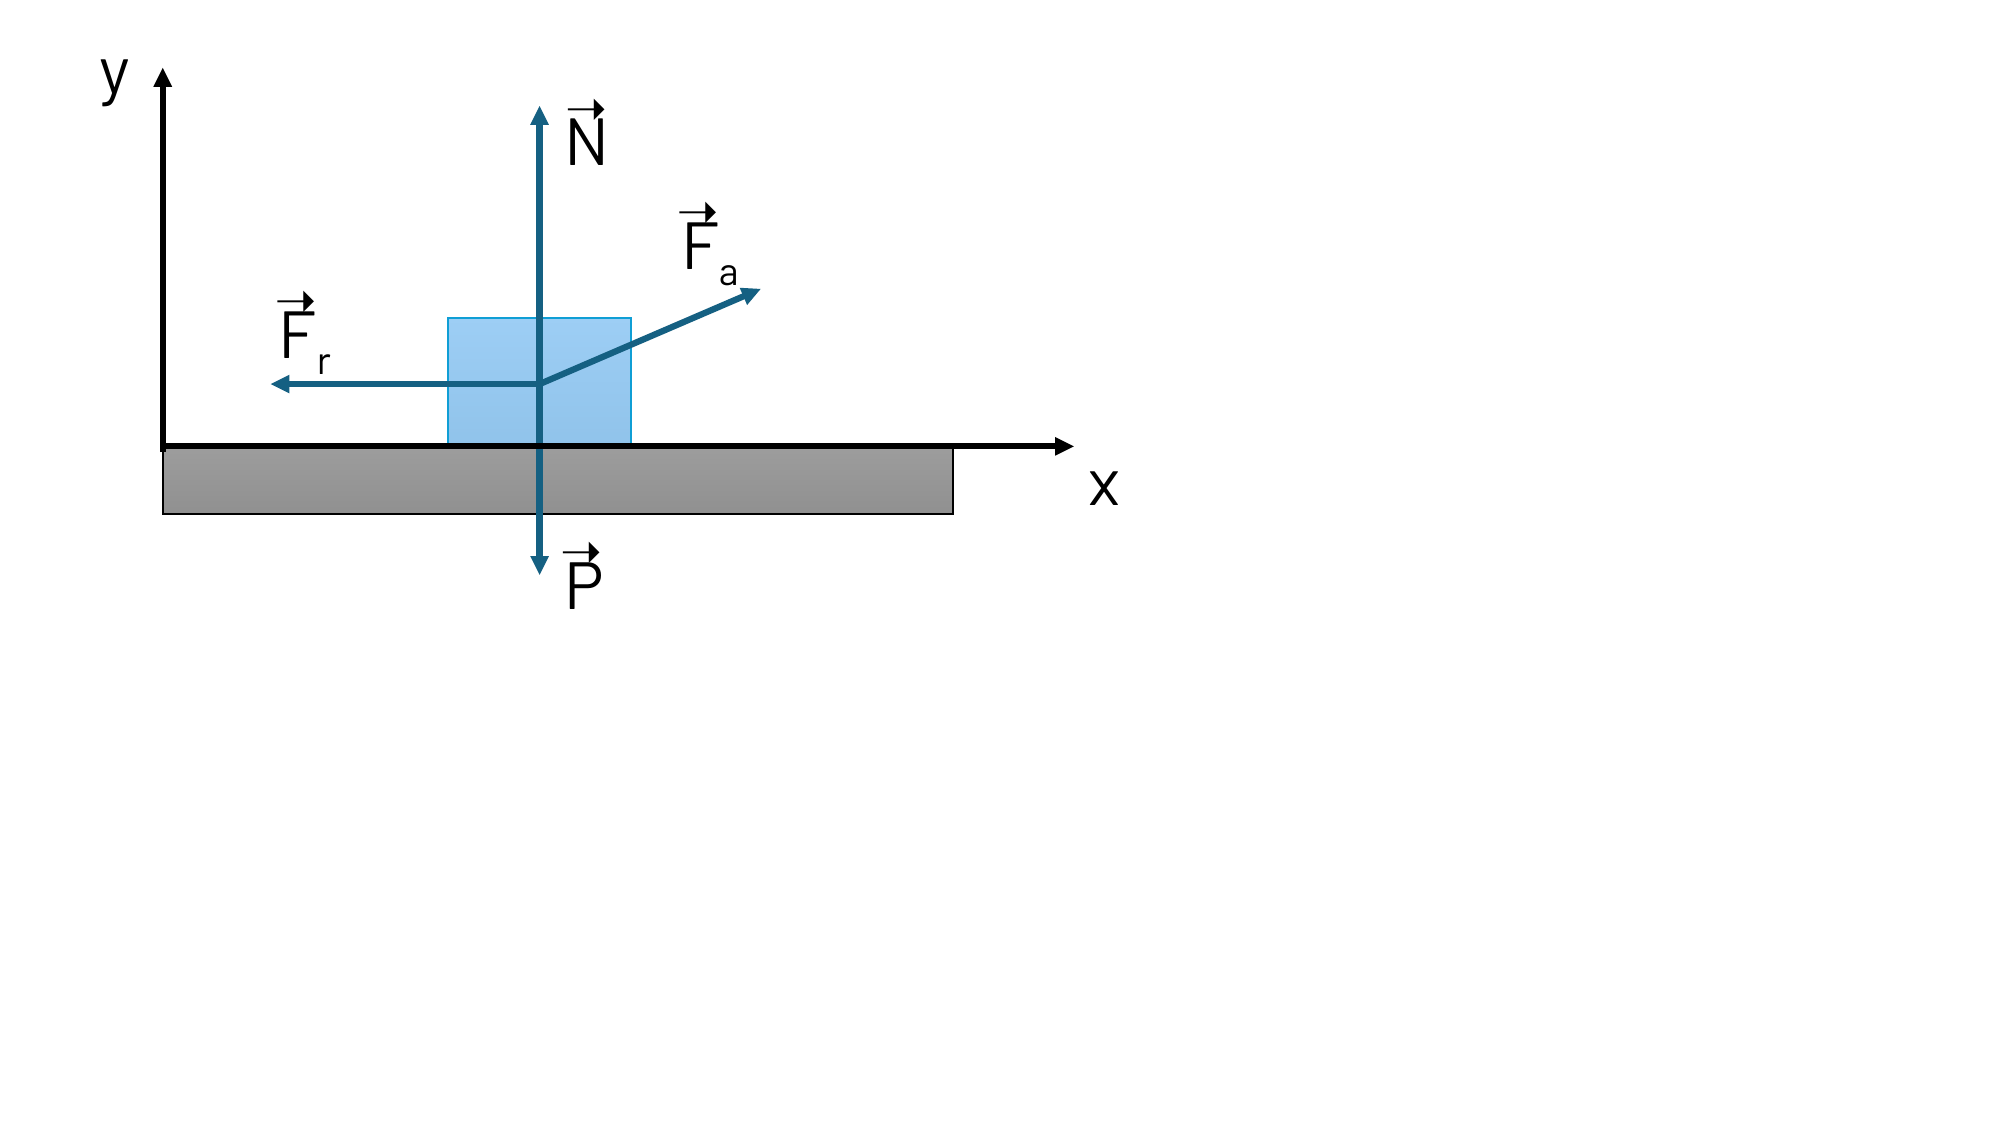

y
➝
N
➝
Fa
➝
Fr

x

➝
P